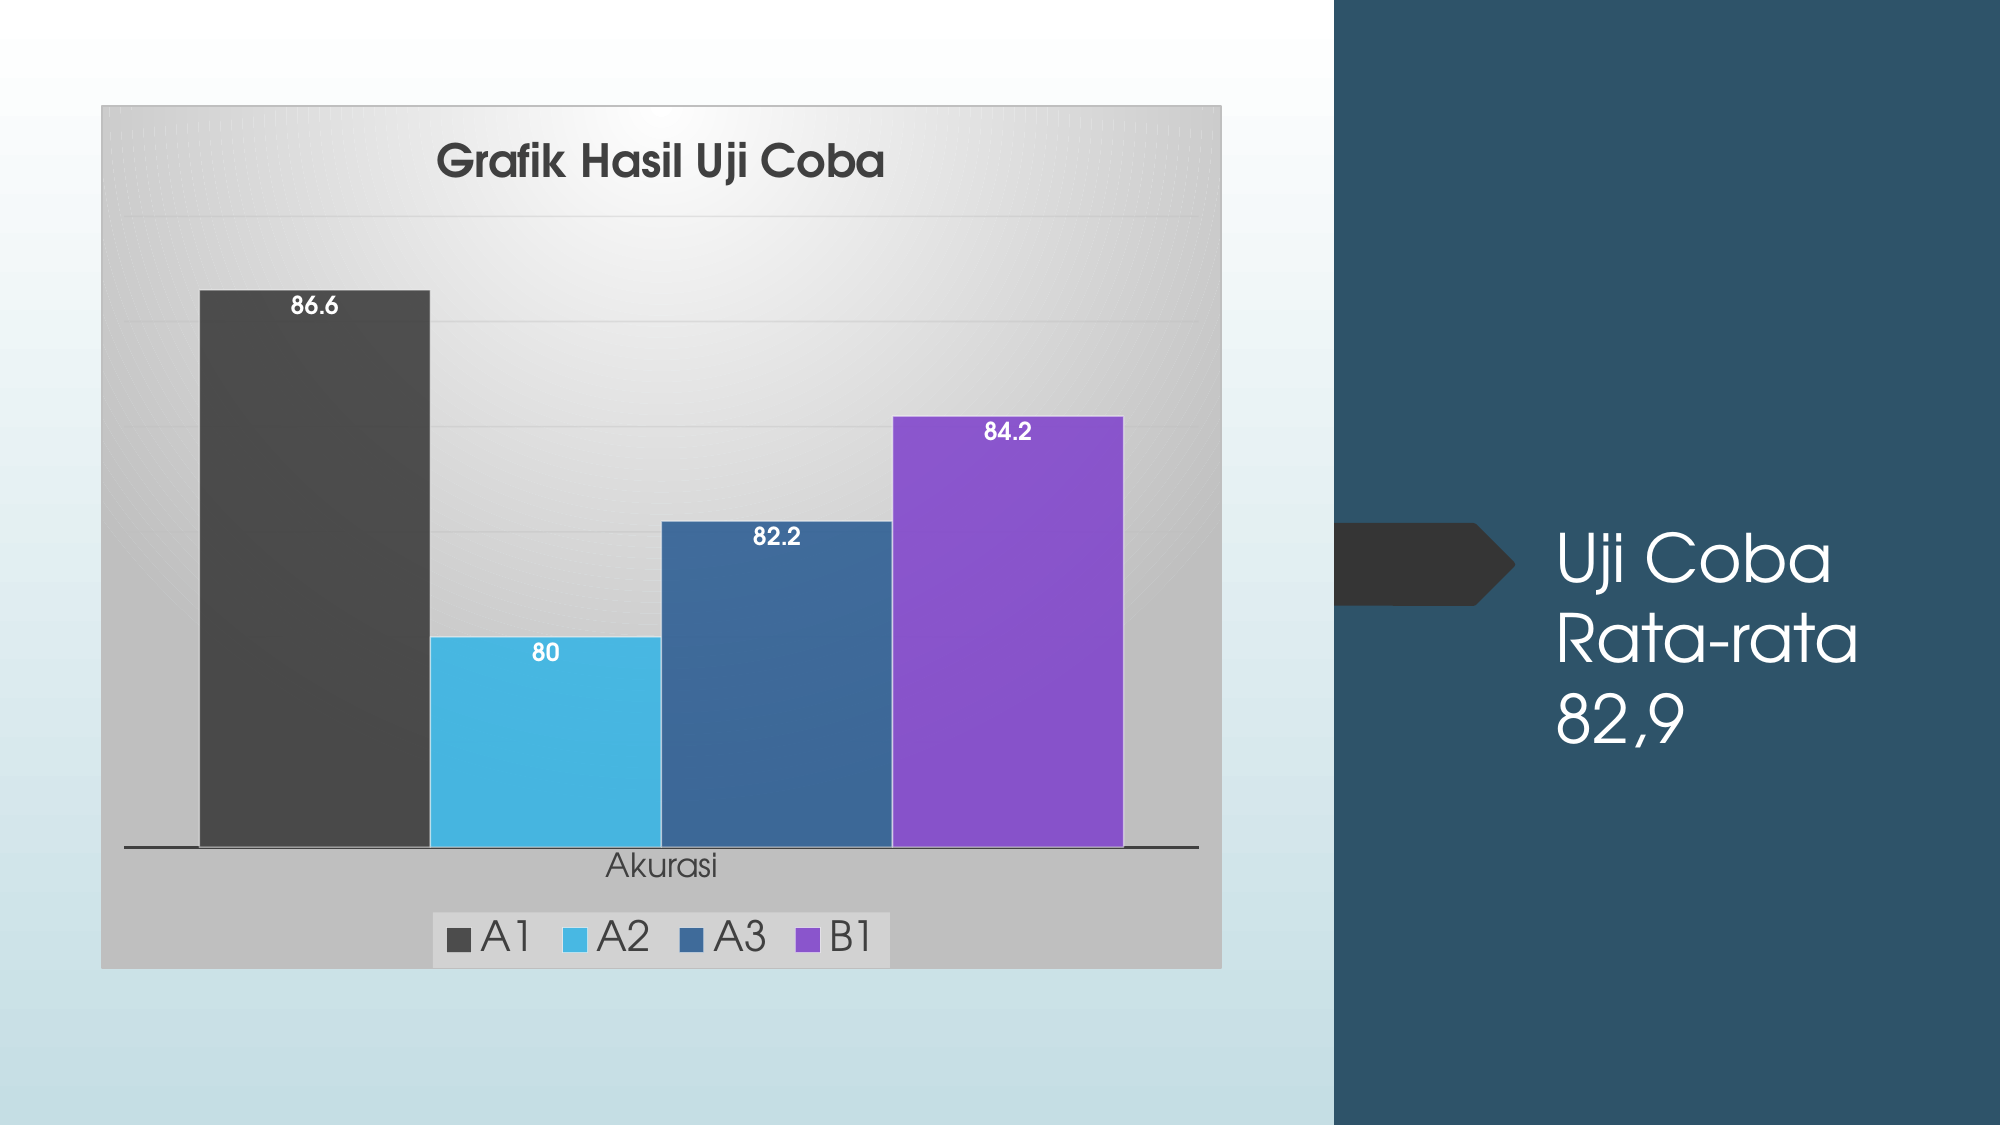

### Chart: Grafik Hasil Uji Coba

| Category | A1 | A2 | A3 | B1 |
|---|---|---|---|---|
| Akurasi | 86.6 | 80.0 | 82.2 | 84.2 |
# Uji Coba
Rata-rata
82,9